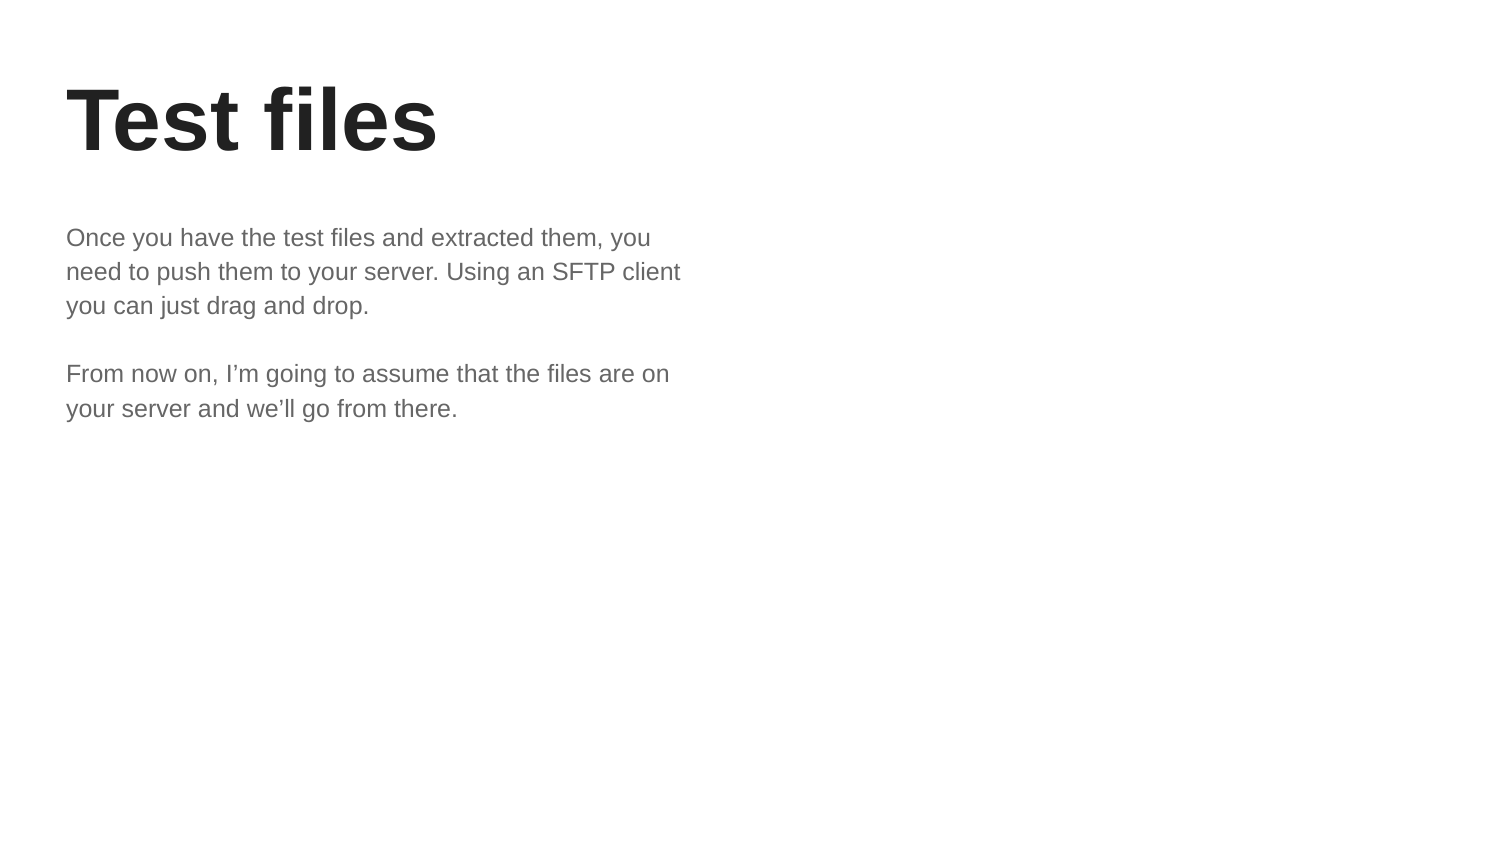

# Test files
Once you have the test files and extracted them, you need to push them to your server. Using an SFTP client you can just drag and drop.
From now on, I’m going to assume that the files are on your server and we’ll go from there.